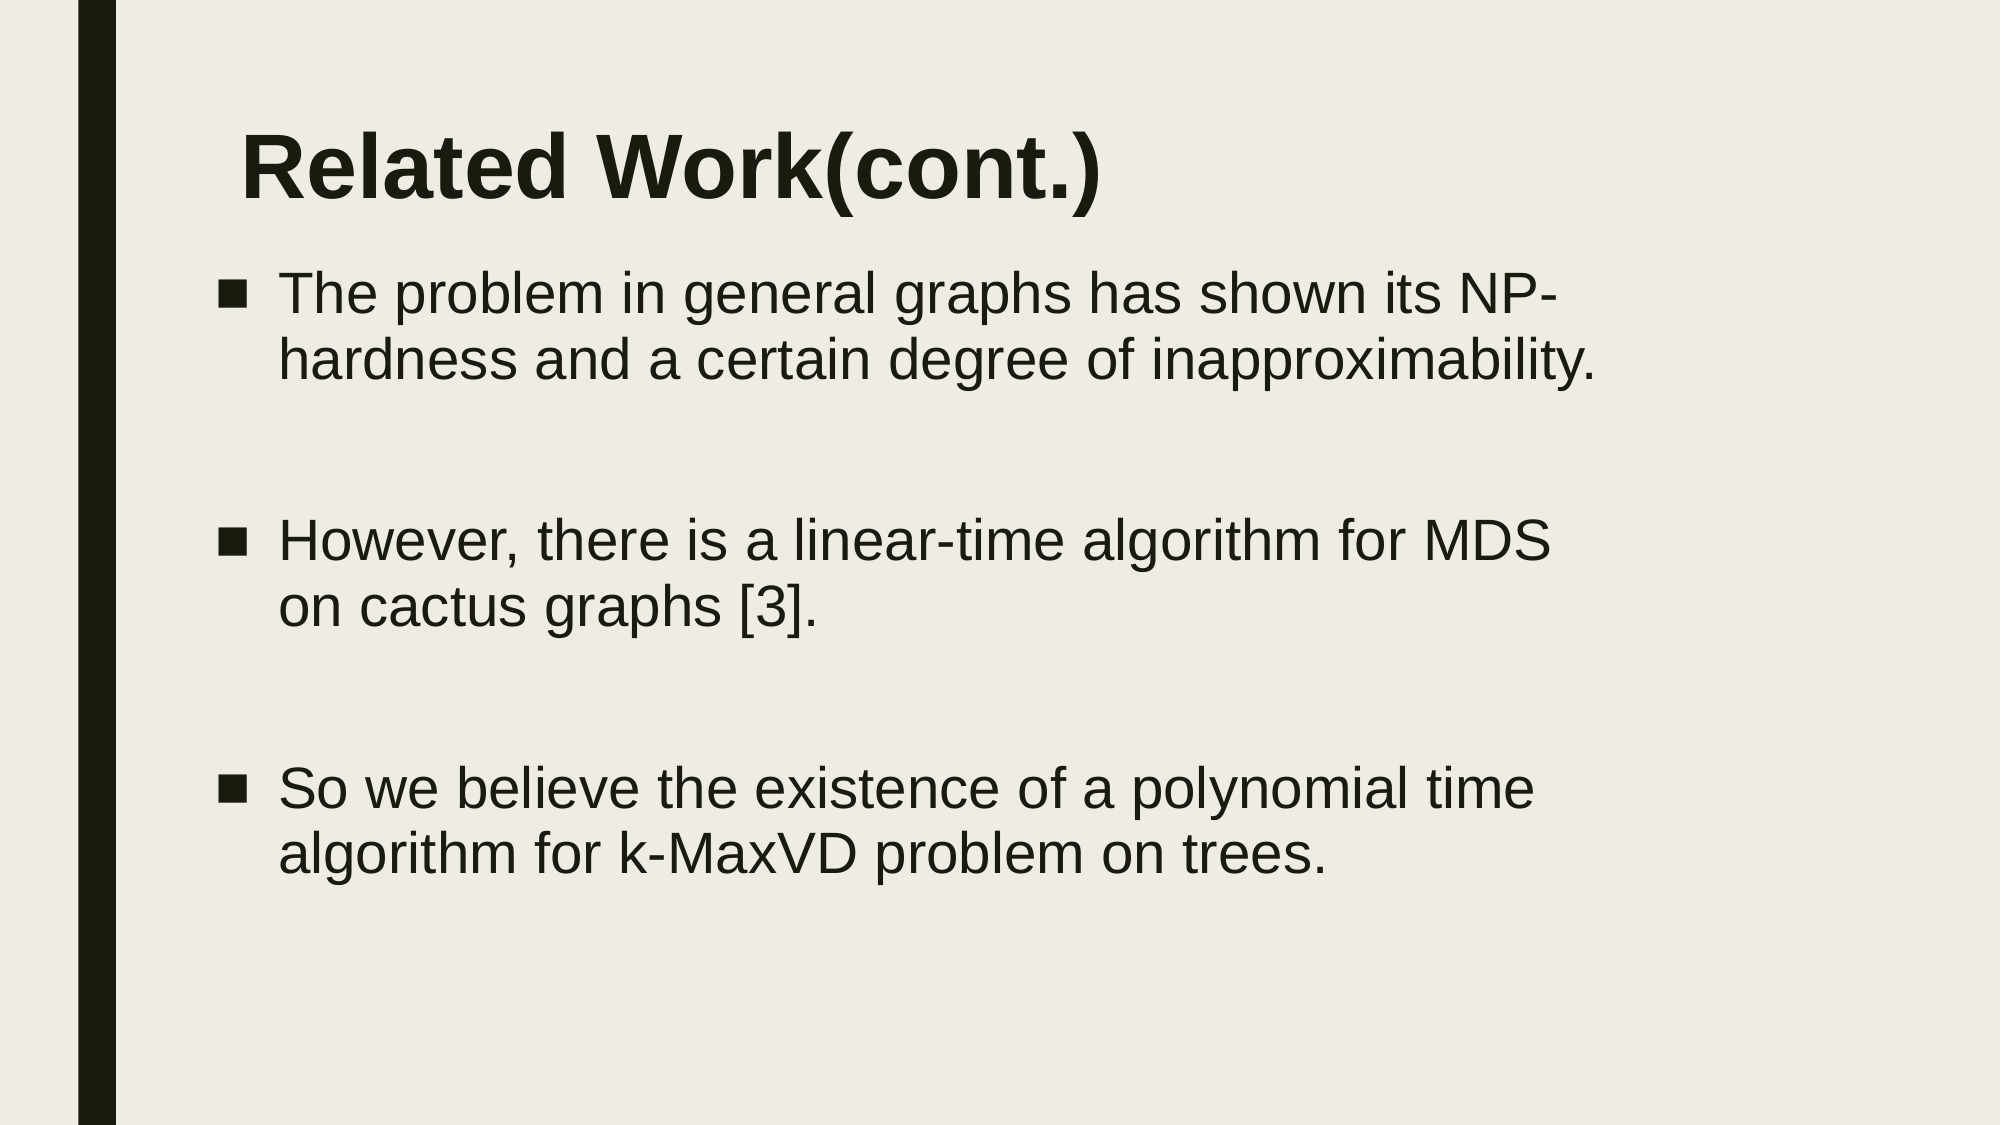

# Related Work(cont.)
The problem in general graphs has shown its NP-hardness and a certain degree of inapproximability.

However, there is a linear-time algorithm for MDS
on cactus graphs [3].

So we believe the existence of a polynomial time
algorithm for k-MaxVD problem on trees.